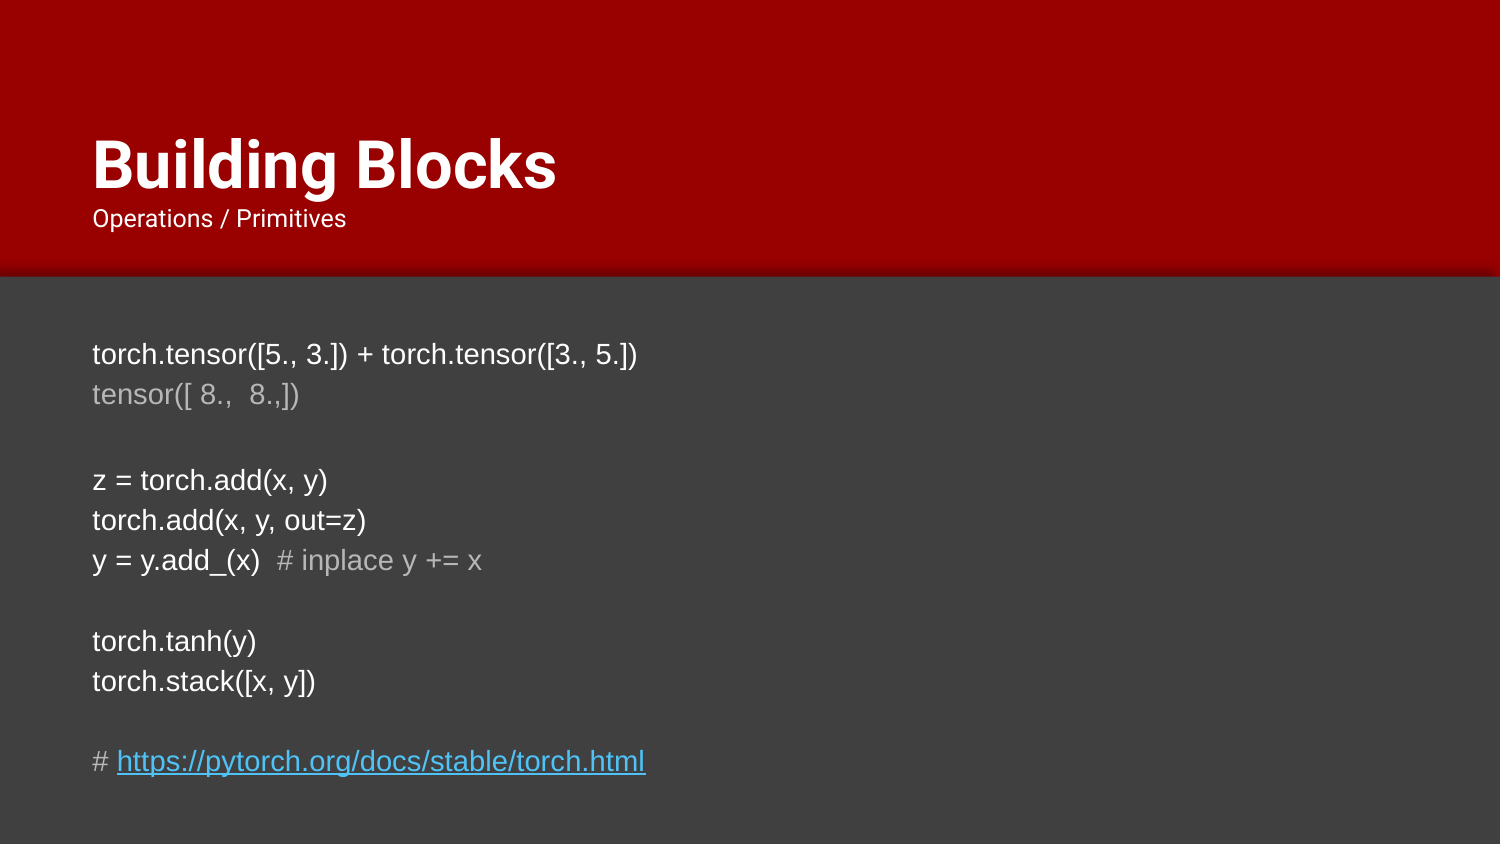

# Building Blocks
Operations / Primitives
torch.tensor([5., 3.]) + torch.tensor([3., 5.])
tensor([ 8.,  8.,])

z = torch.add(x, y)
torch.add(x, y, out=z)
y = y.add_(x)  # inplace y += x

torch.tanh(y)
torch.stack([x, y])

# https://pytorch.org/docs/stable/torch.html